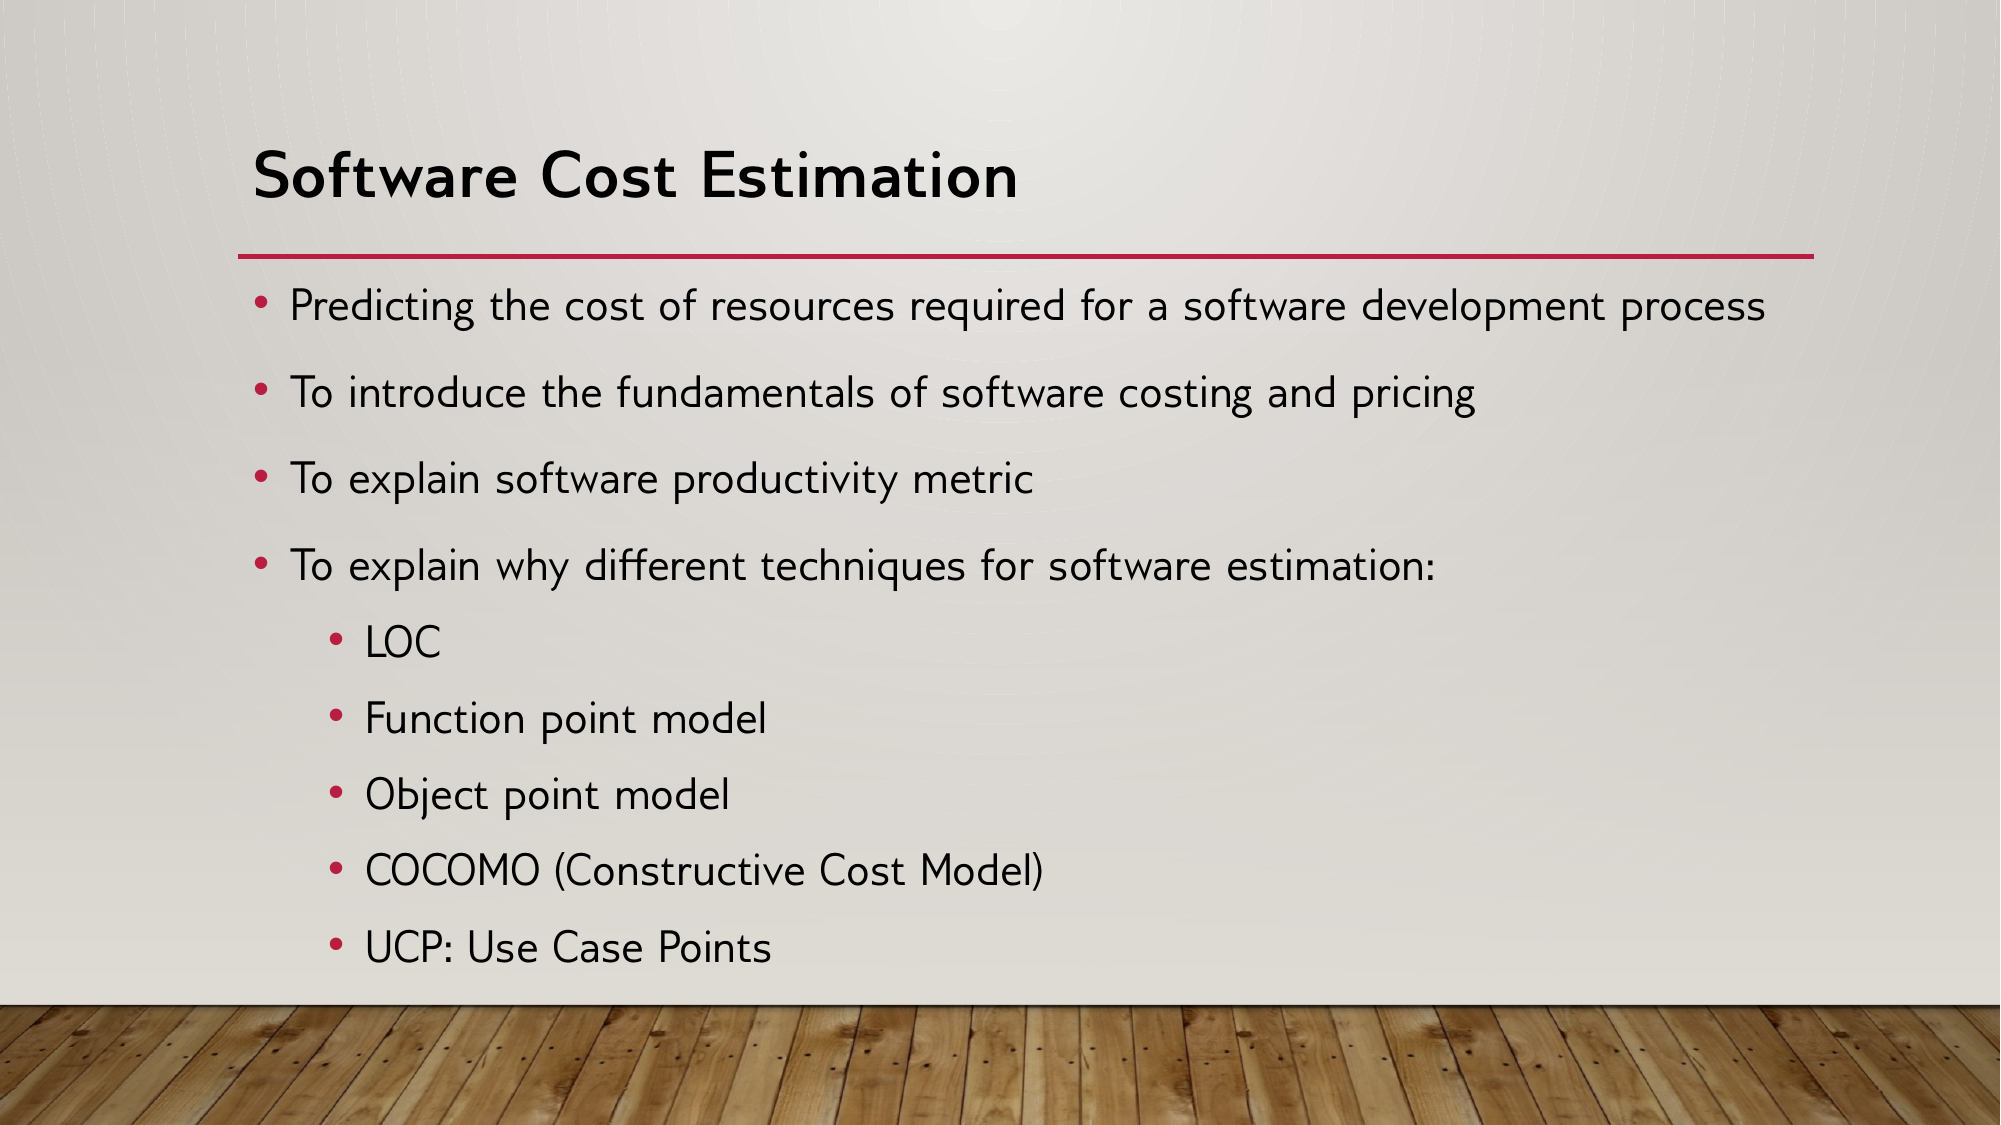

# Software Cost Estimation
Predicting the cost of resources required for a software development process
To introduce the fundamentals of software costing and pricing
To explain software productivity metric
To explain why different techniques for software estimation:
LOC
Function point model
Object point model
COCOMO (Constructive Cost Model)
UCP: Use Case Points